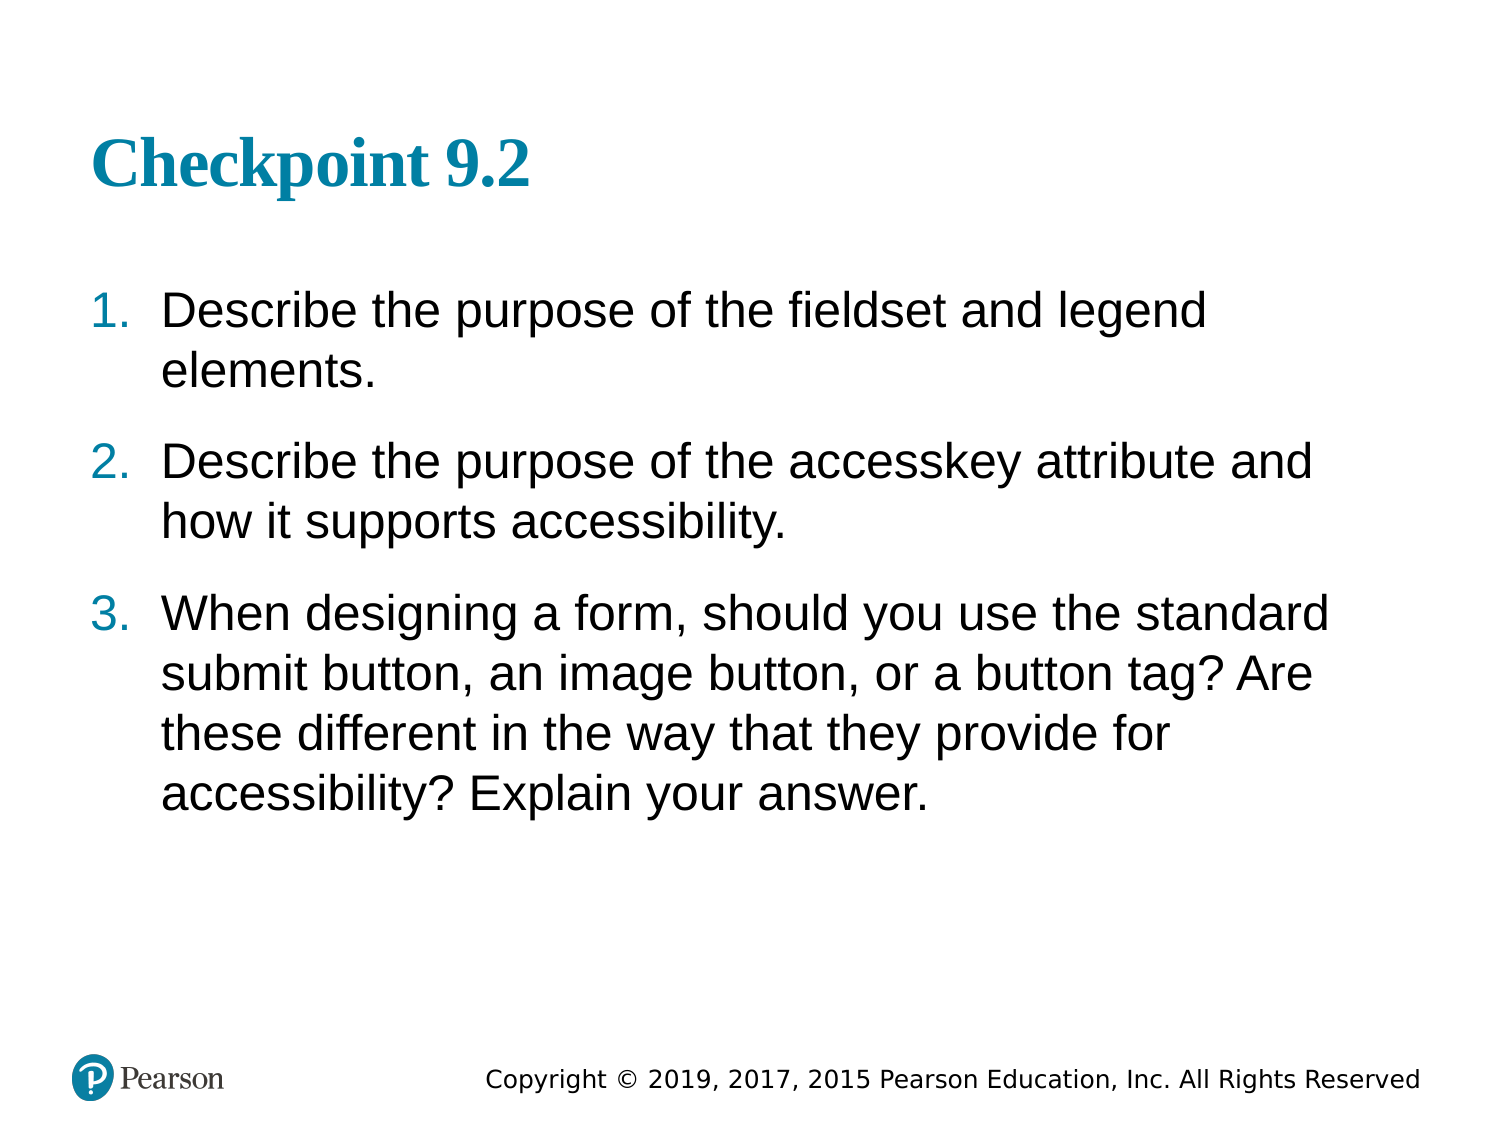

# Checkpoint 9.2
Describe the purpose of the fieldset and legend elements.
Describe the purpose of the accesskey attribute and how it supports accessibility.
When designing a form, should you use the standard submit button, an image button, or a button tag? Are these different in the way that they provide for accessibility? Explain your answer.